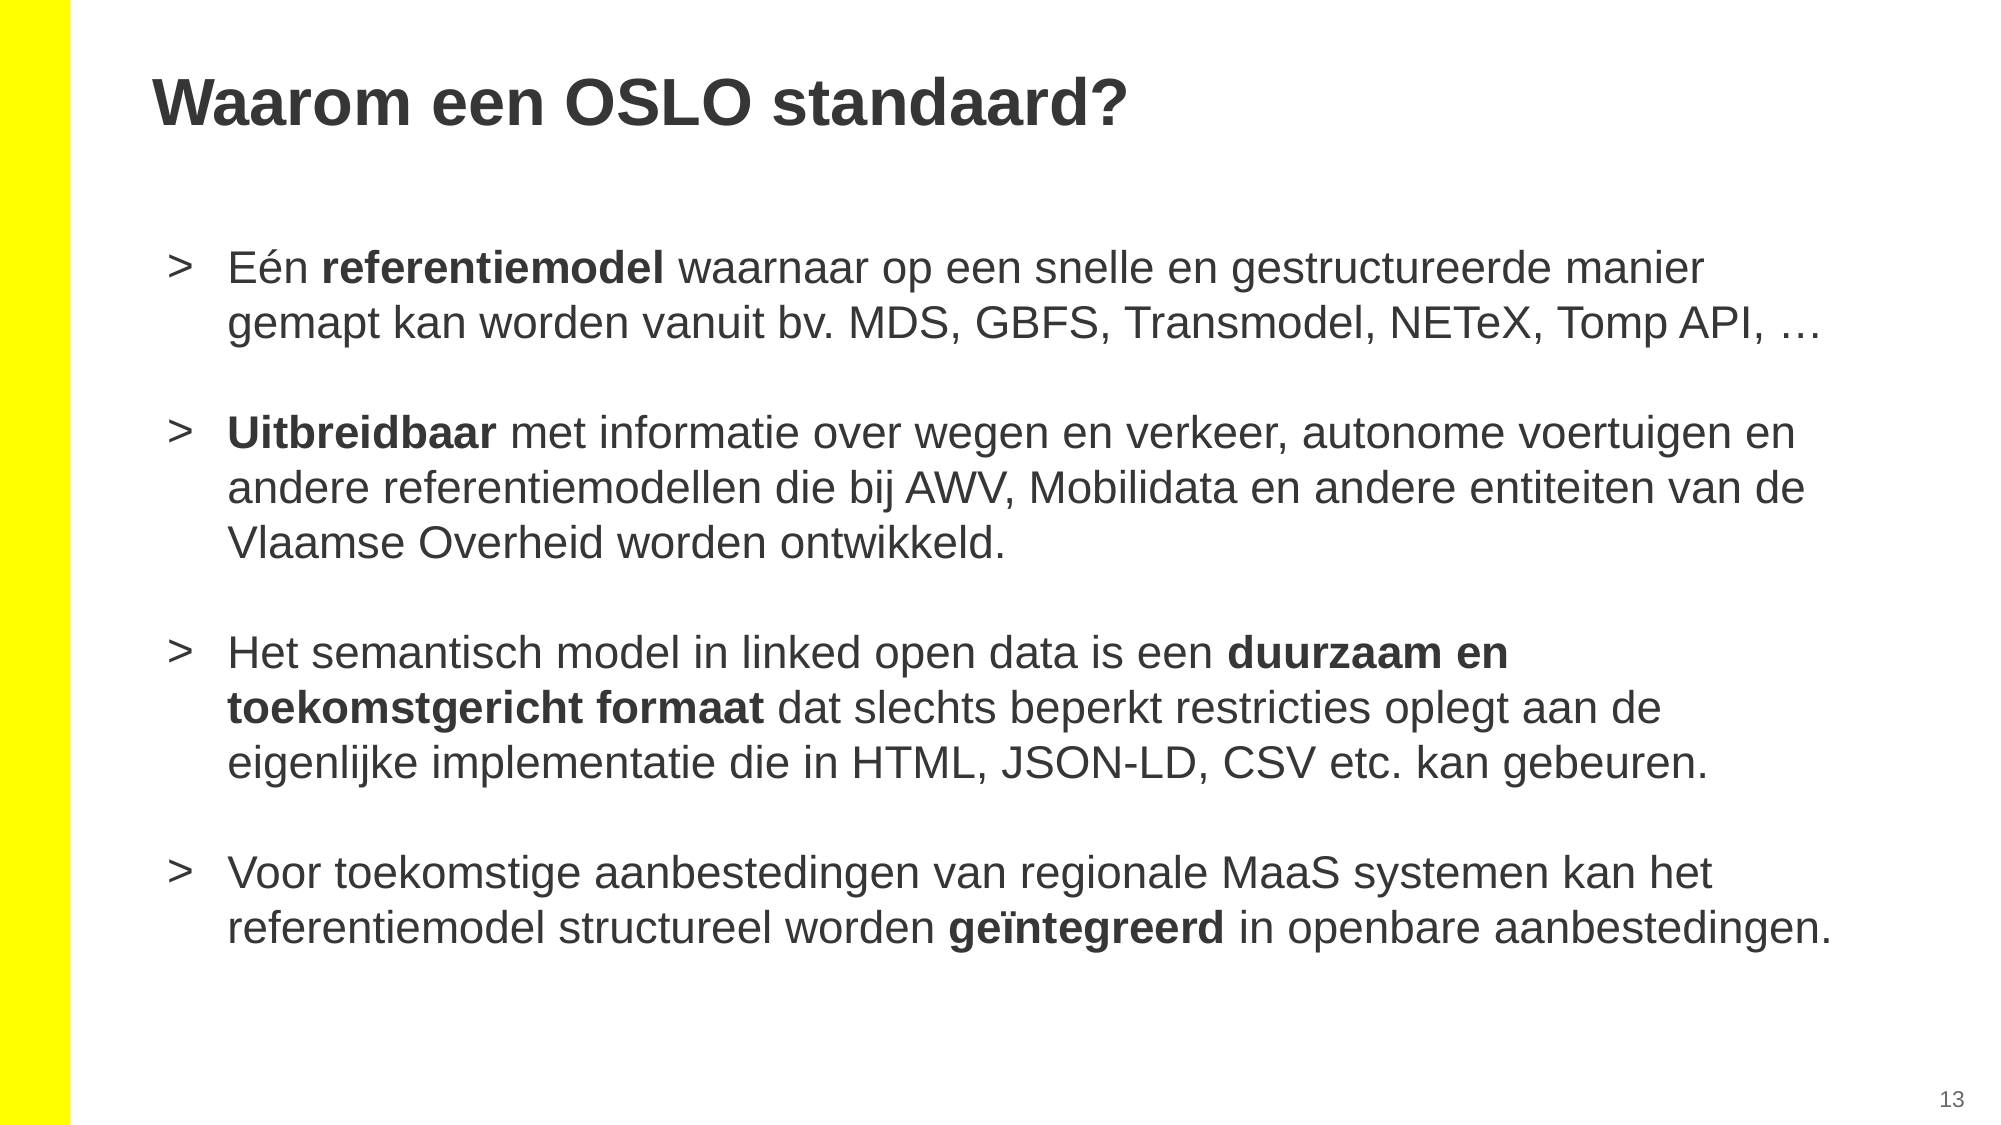

# Waarom een OSLO standaard?
Eén referentiemodel waarnaar op een snelle en gestructureerde manier gemapt kan worden vanuit bv. MDS, GBFS, Transmodel, NETeX, Tomp API, …
Uitbreidbaar met informatie over wegen en verkeer, autonome voertuigen en andere referentiemodellen die bij AWV, Mobilidata en andere entiteiten van de Vlaamse Overheid worden ontwikkeld.
Het semantisch model in linked open data is een duurzaam en toekomstgericht formaat dat slechts beperkt restricties oplegt aan de eigenlijke implementatie die in HTML, JSON-LD, CSV etc. kan gebeuren.
Voor toekomstige aanbestedingen van regionale MaaS systemen kan het referentiemodel structureel worden geïntegreerd in openbare aanbestedingen.

13